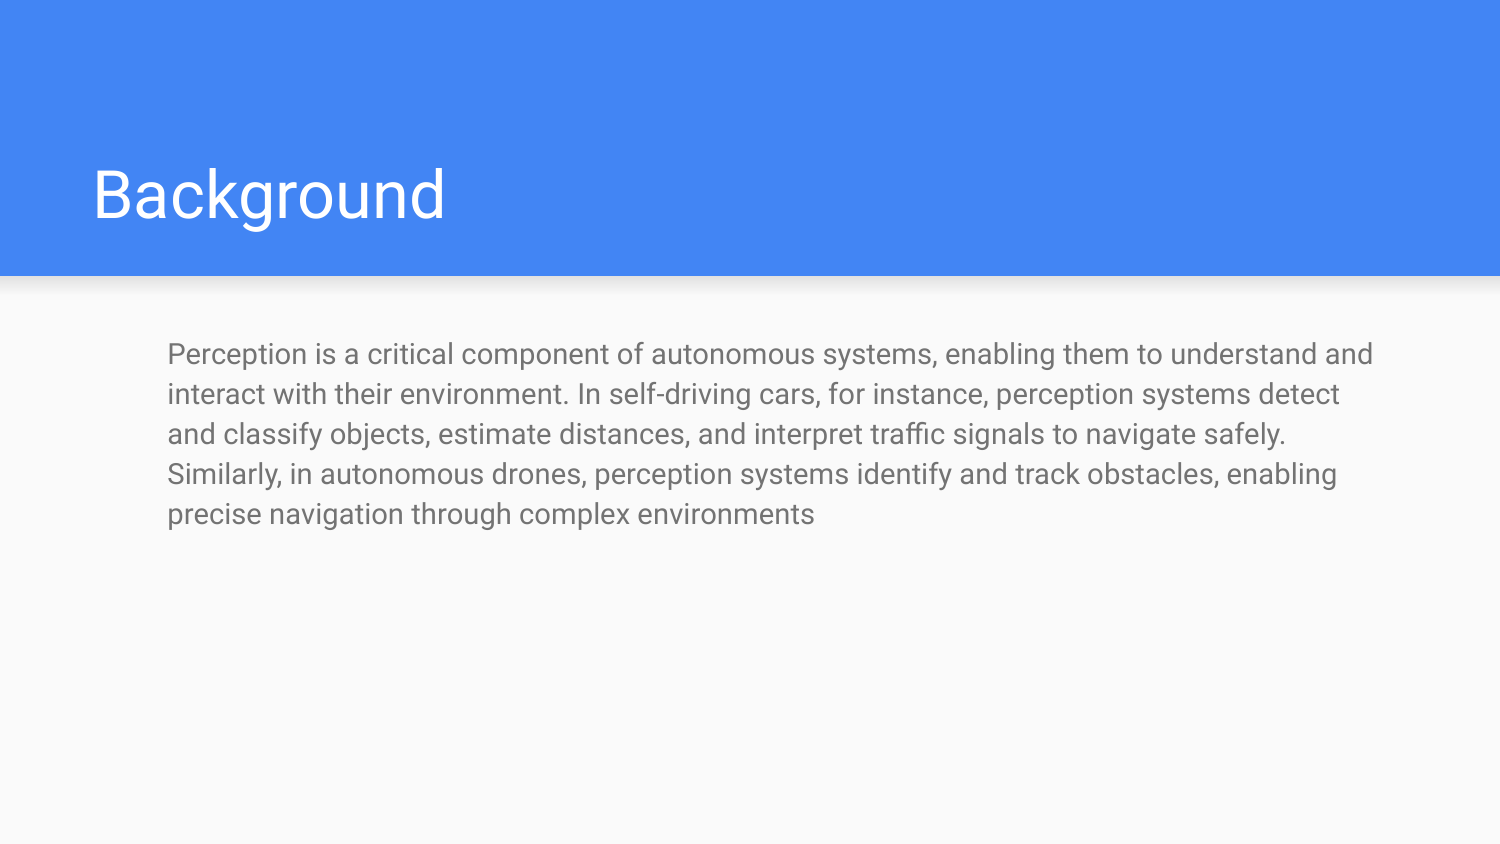

# Background
Perception is a critical component of autonomous systems, enabling them to understand and interact with their environment. In self-driving cars, for instance, perception systems detect and classify objects, estimate distances, and interpret traffic signals to navigate safely. Similarly, in autonomous drones, perception systems identify and track obstacles, enabling precise navigation through complex environments